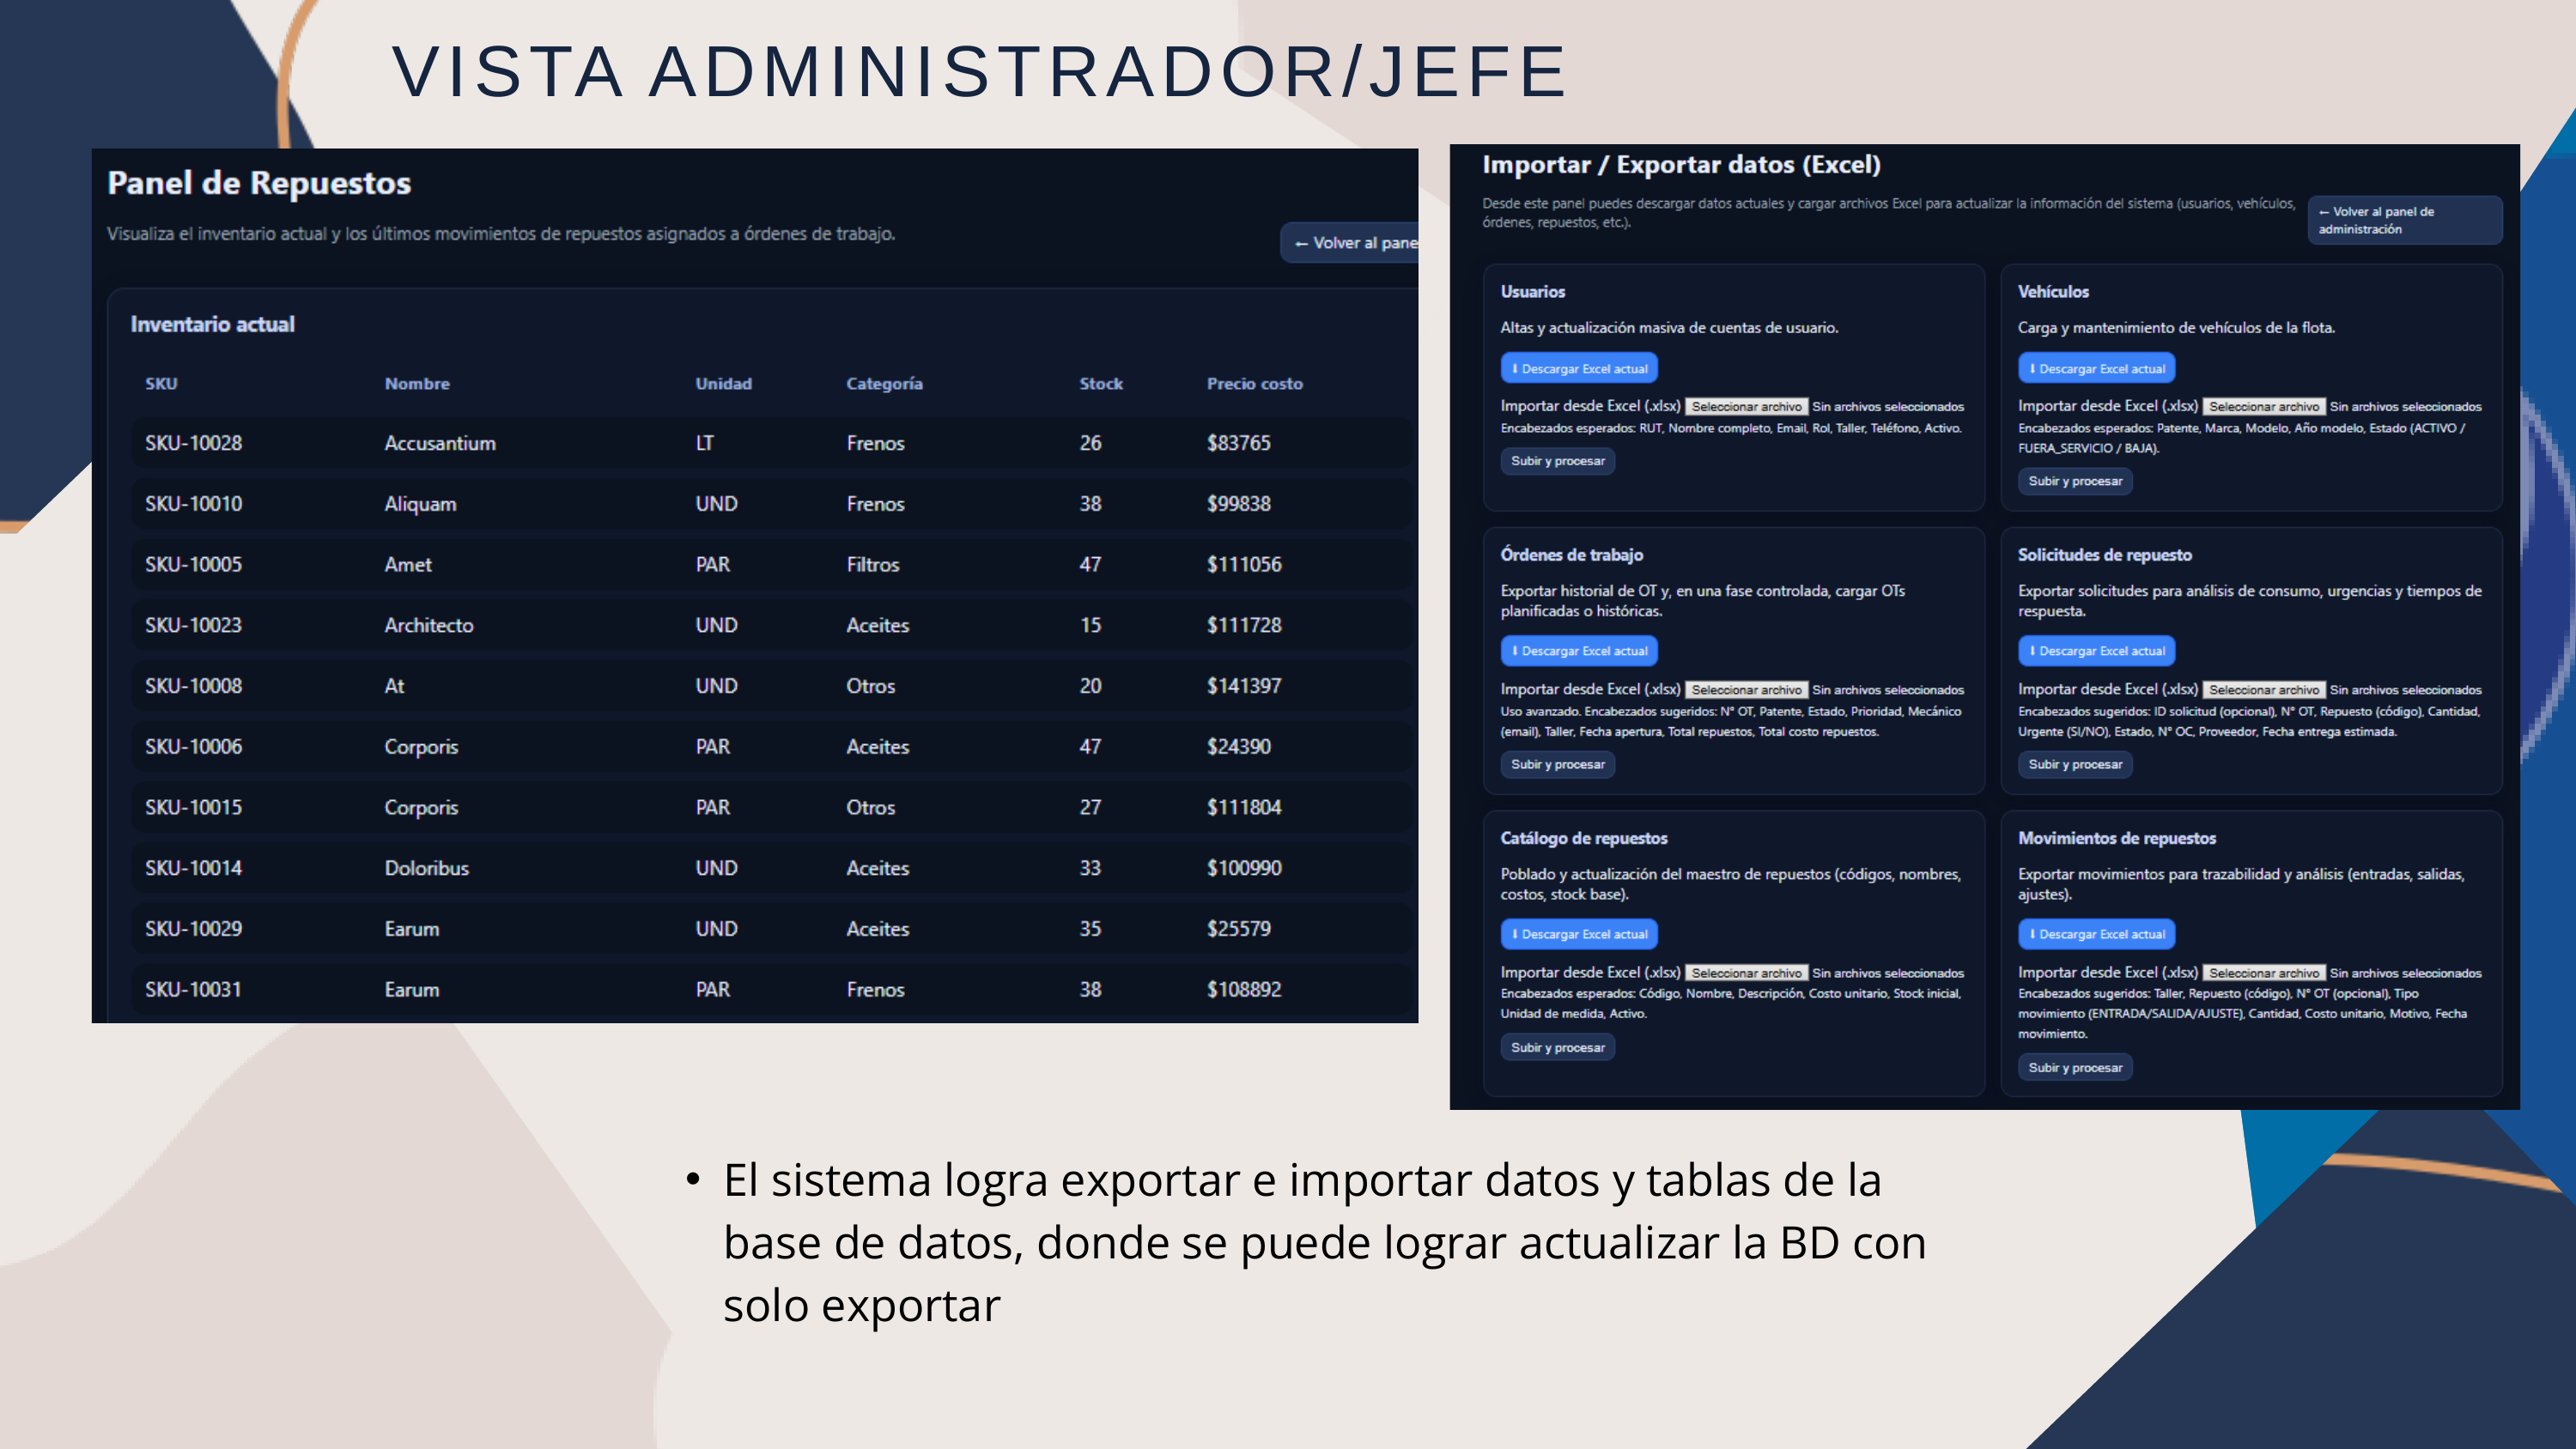

VISTA ADMINISTRADOR/JEFE

El sistema logra exportar e importar datos y tablas de la base de datos, donde se puede lograr actualizar la BD con solo exportar